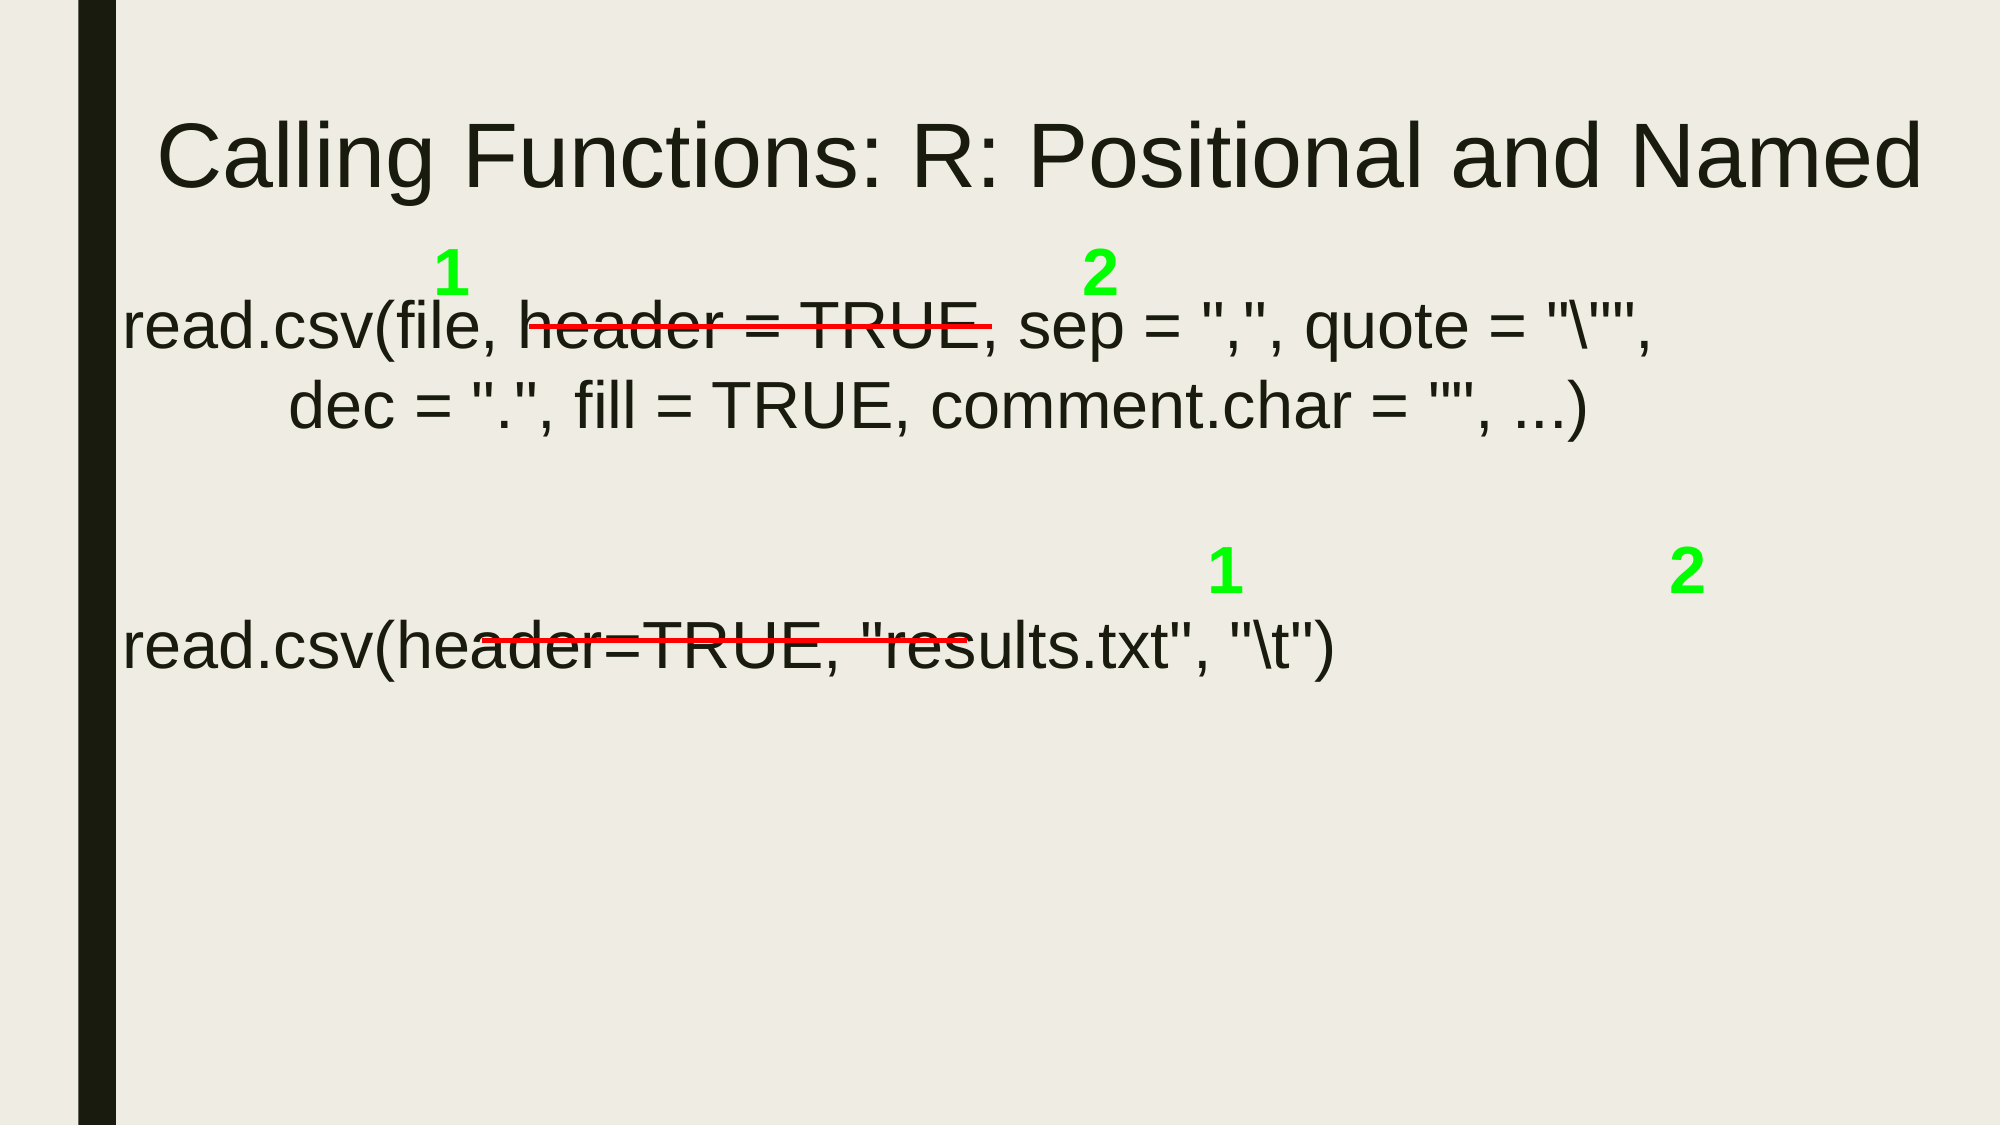

# Calling Functions: R: Positional and Named
1
2
1
2
read.csv(file, header = TRUE, sep = ",", quote = "\"",
         dec = ".", fill = TRUE, comment.char = "", ...)

read.csv(header=TRUE, "results.txt", "\t")